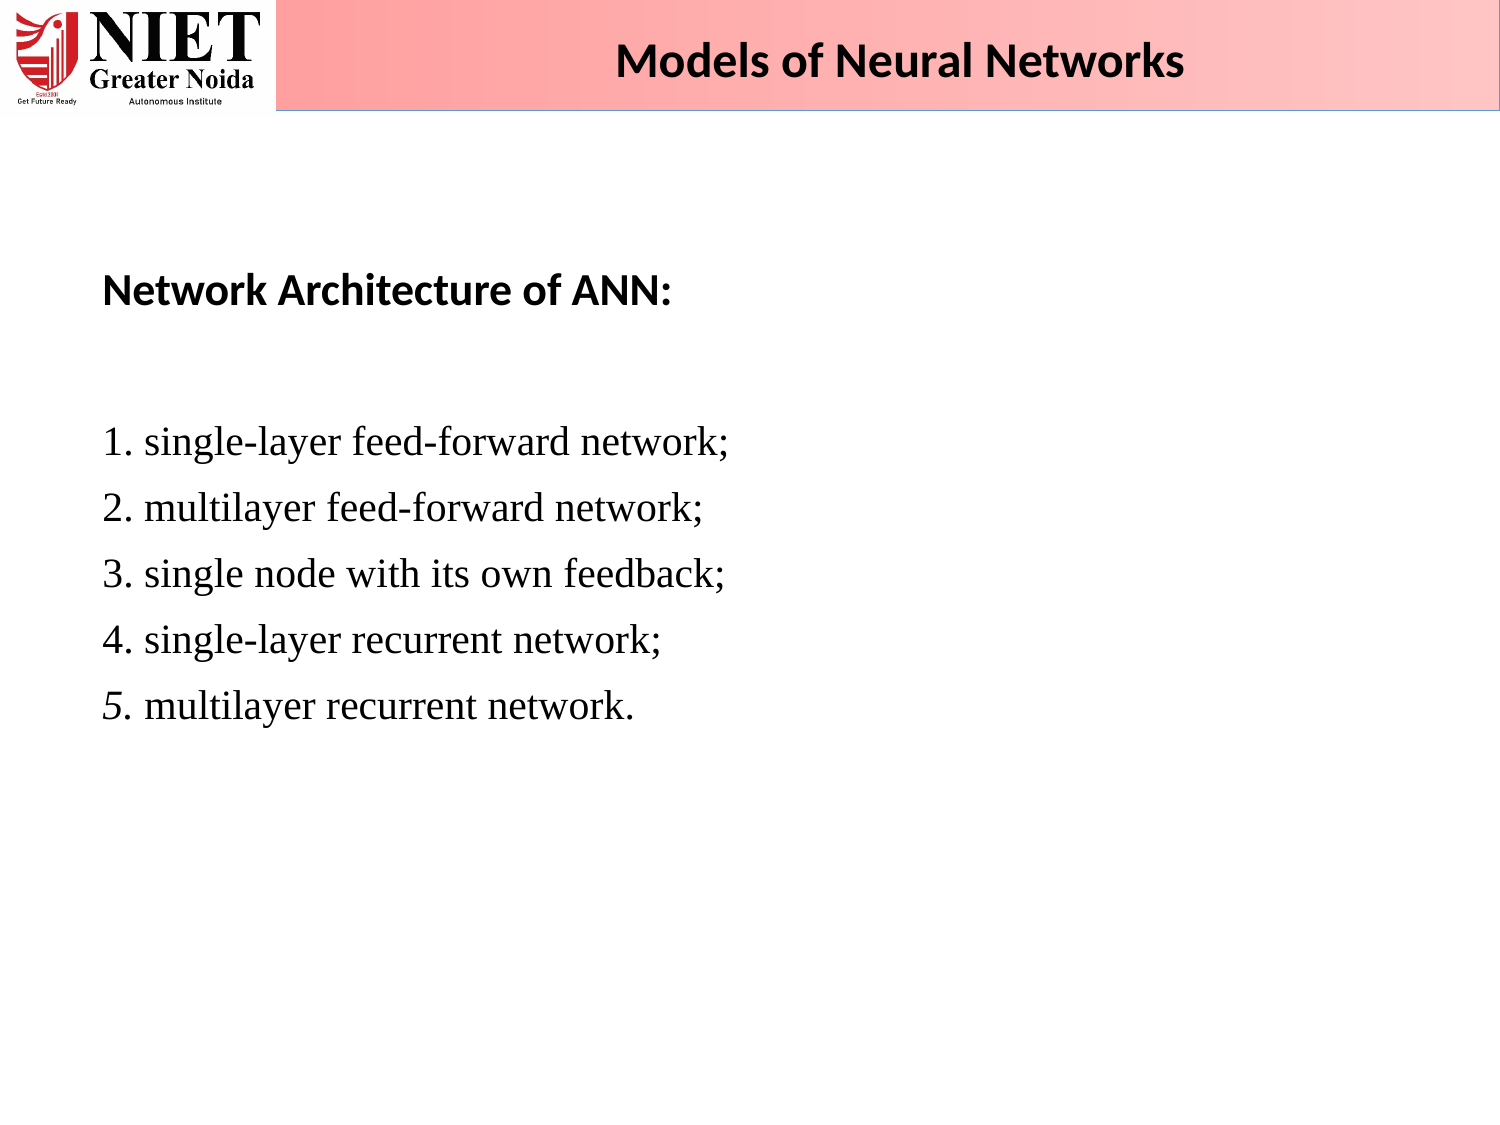

Models of Neural Networks

Network Architecture of ANN:

1. single-layer feed-forward network;
2. multilayer feed-forward network;
3. single node with its own feedback;
4. single-layer recurrent network;
5. multilayer recurrent network.